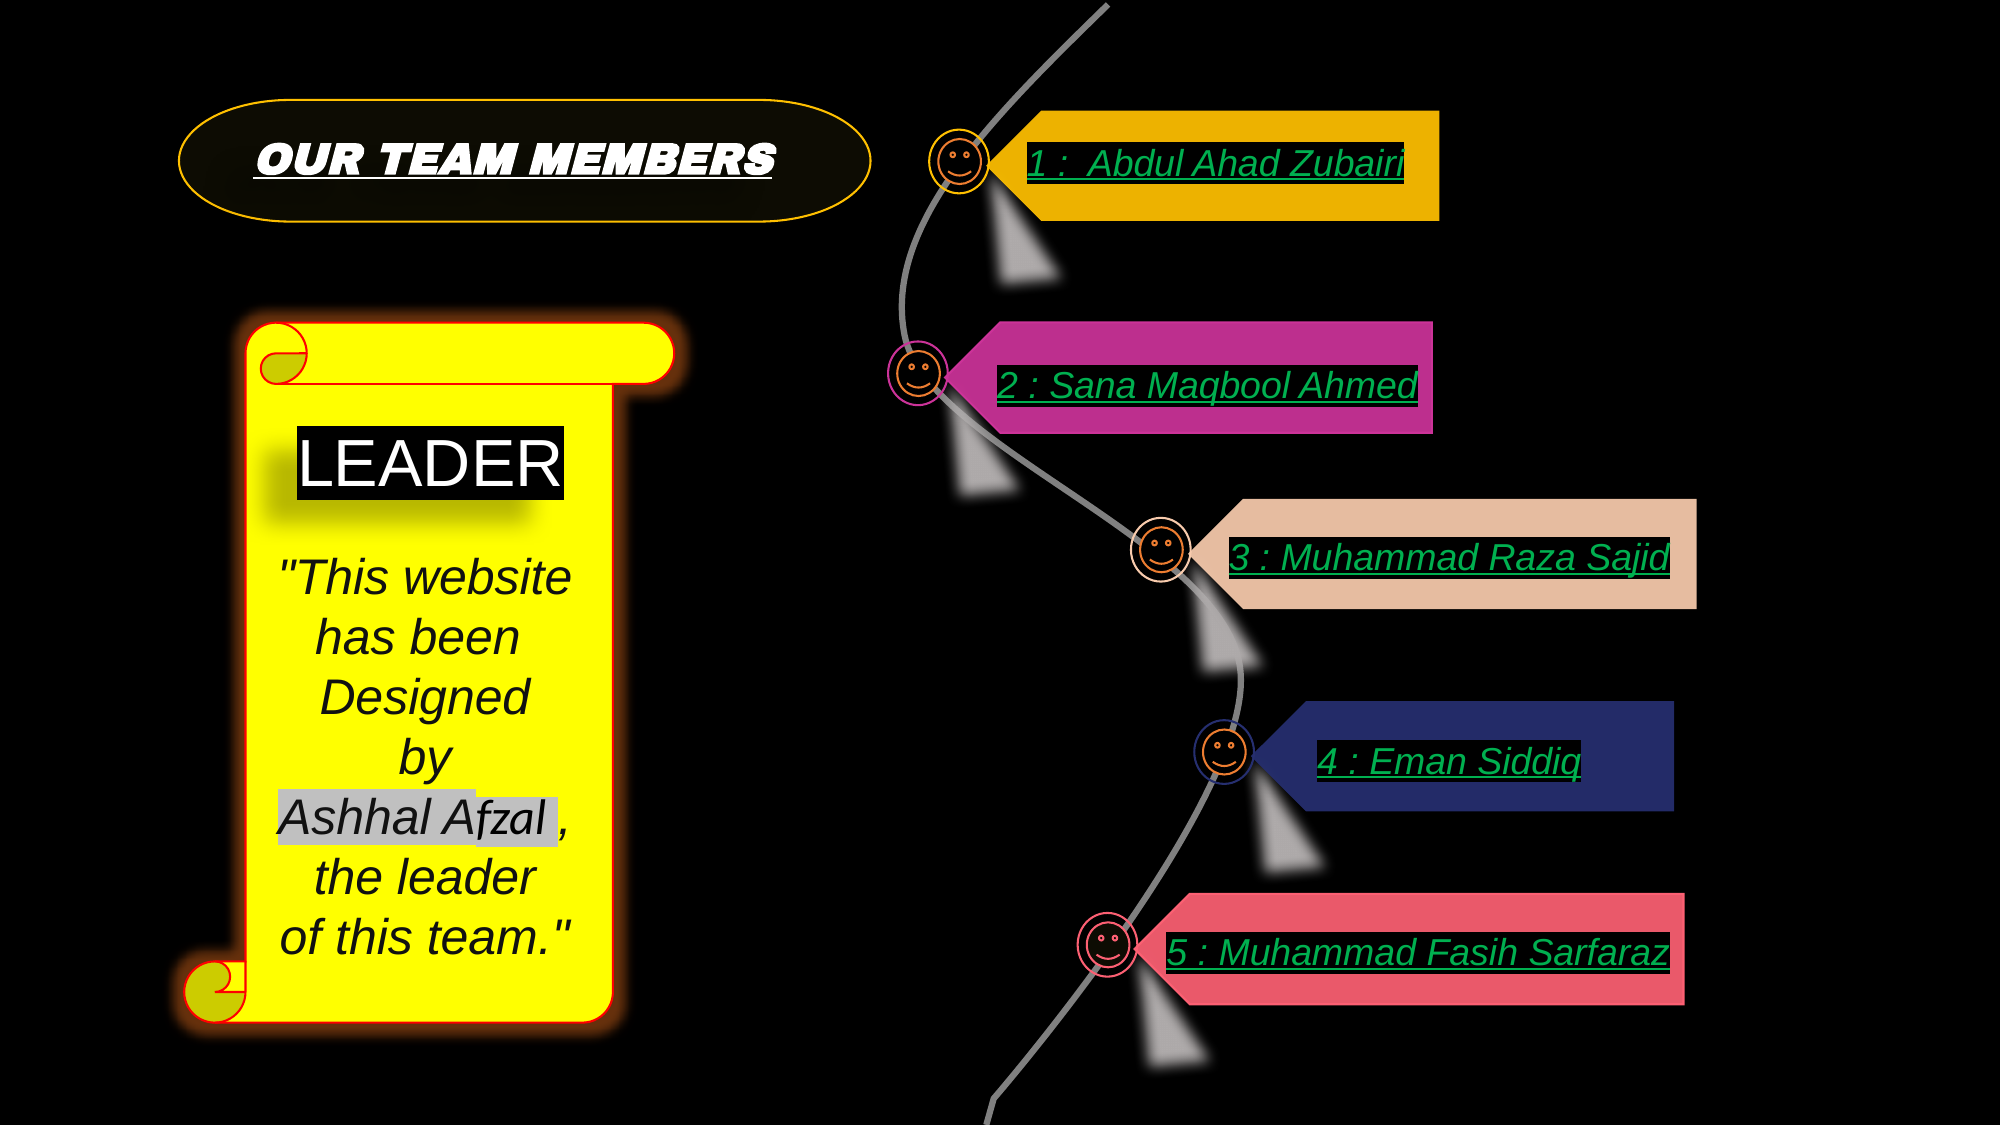

OUR TEAM MEMBERS
1 :  Abdul Ahad Zubairi

2 : Sana Maqbool Ahmed

LEADER

3 : Muhammad Raza Sajid
"This website
has been
Designed
 by
Ashhal Afzal ,
 the leader
of this team."

4 : Eman Siddiq

5 : Muhammad Fasih Sarfaraz